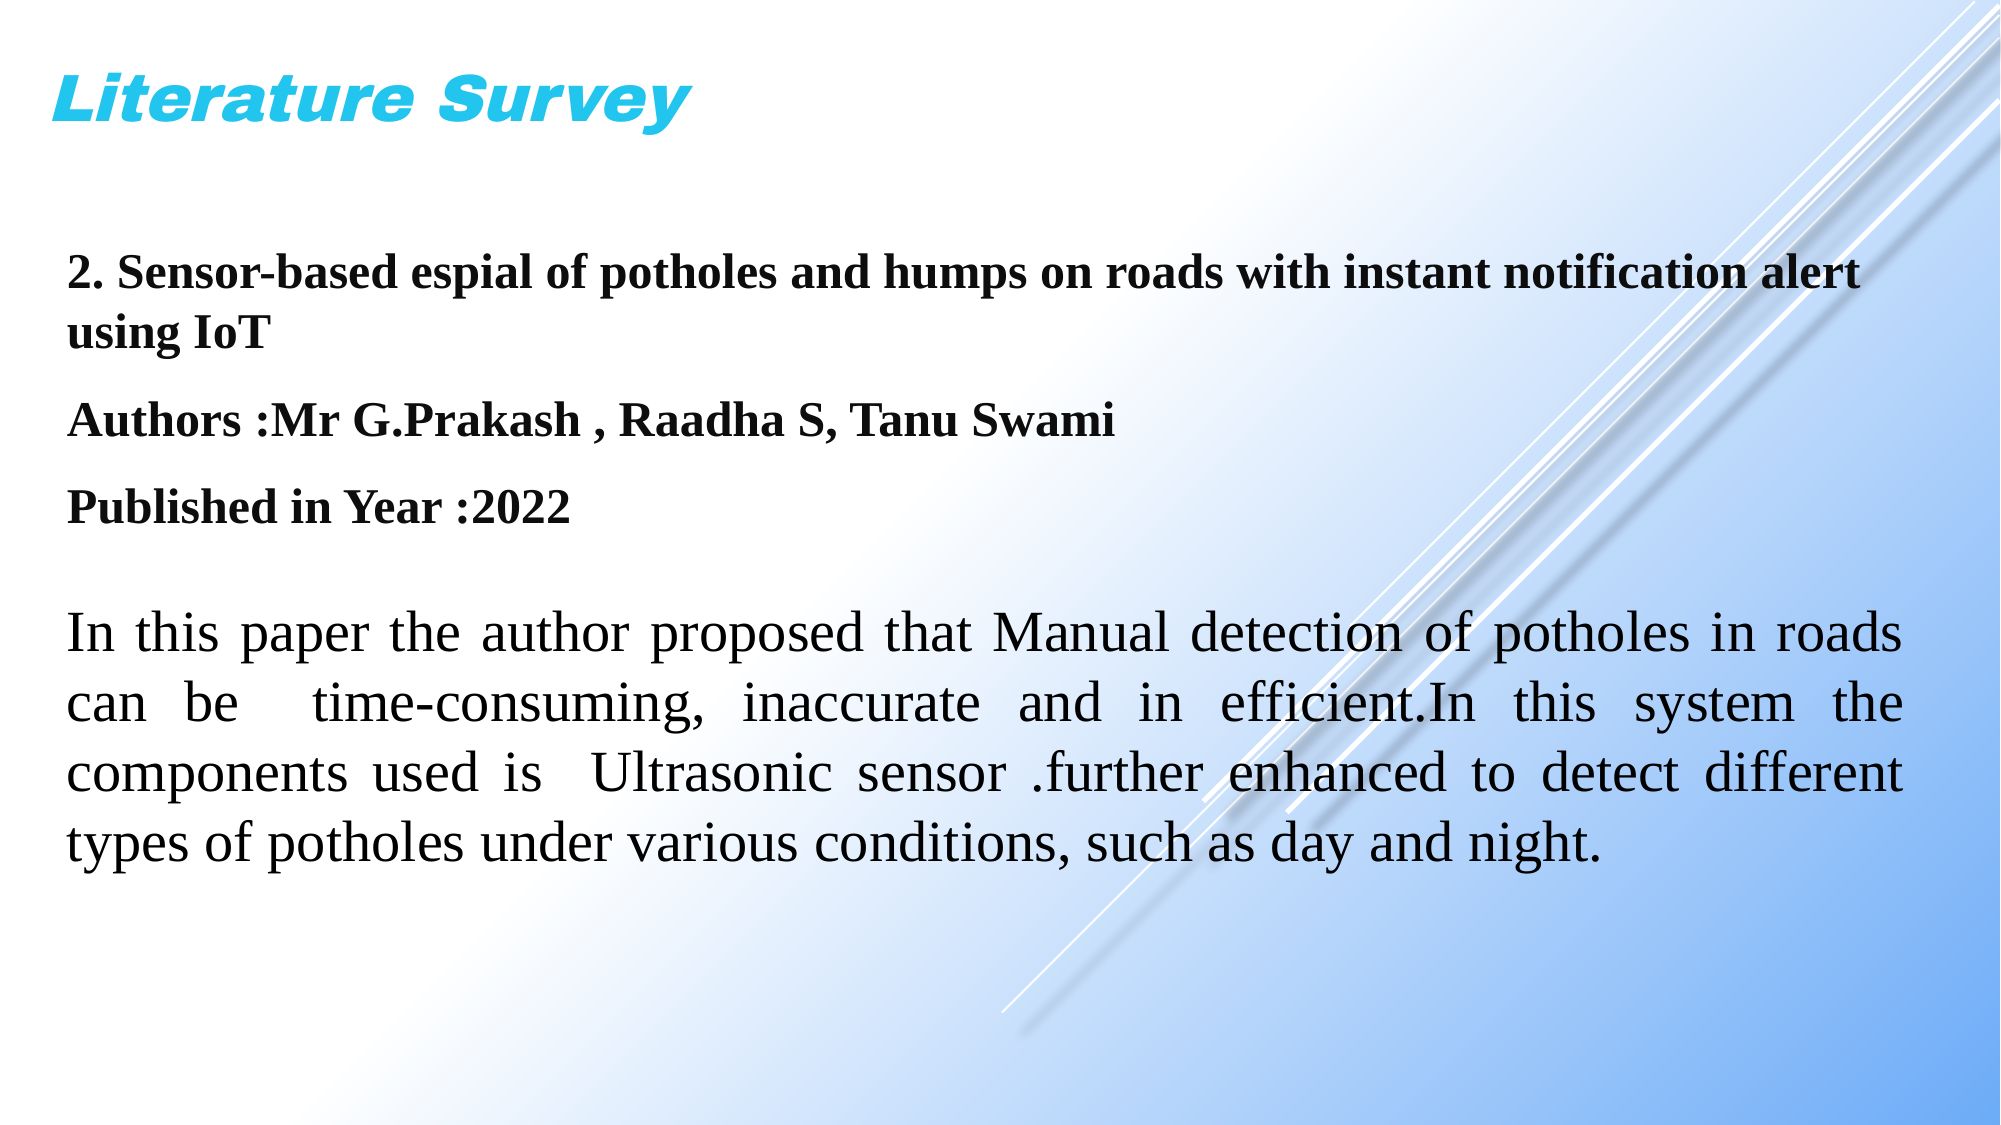

Literature Survey

2. Sensor-based espial of potholes and humps on roads with instant notification alert using IoT

Authors :Mr G.Prakash , Raadha S, Tanu Swami

Published in Year :2022

In this paper the author proposed that Manual detection of potholes in roads can be  time-consuming, inaccurate and in efficient.In this system the components used is  Ultrasonic sensor .further enhanced to detect different types of potholes under various conditions, such as day and night.